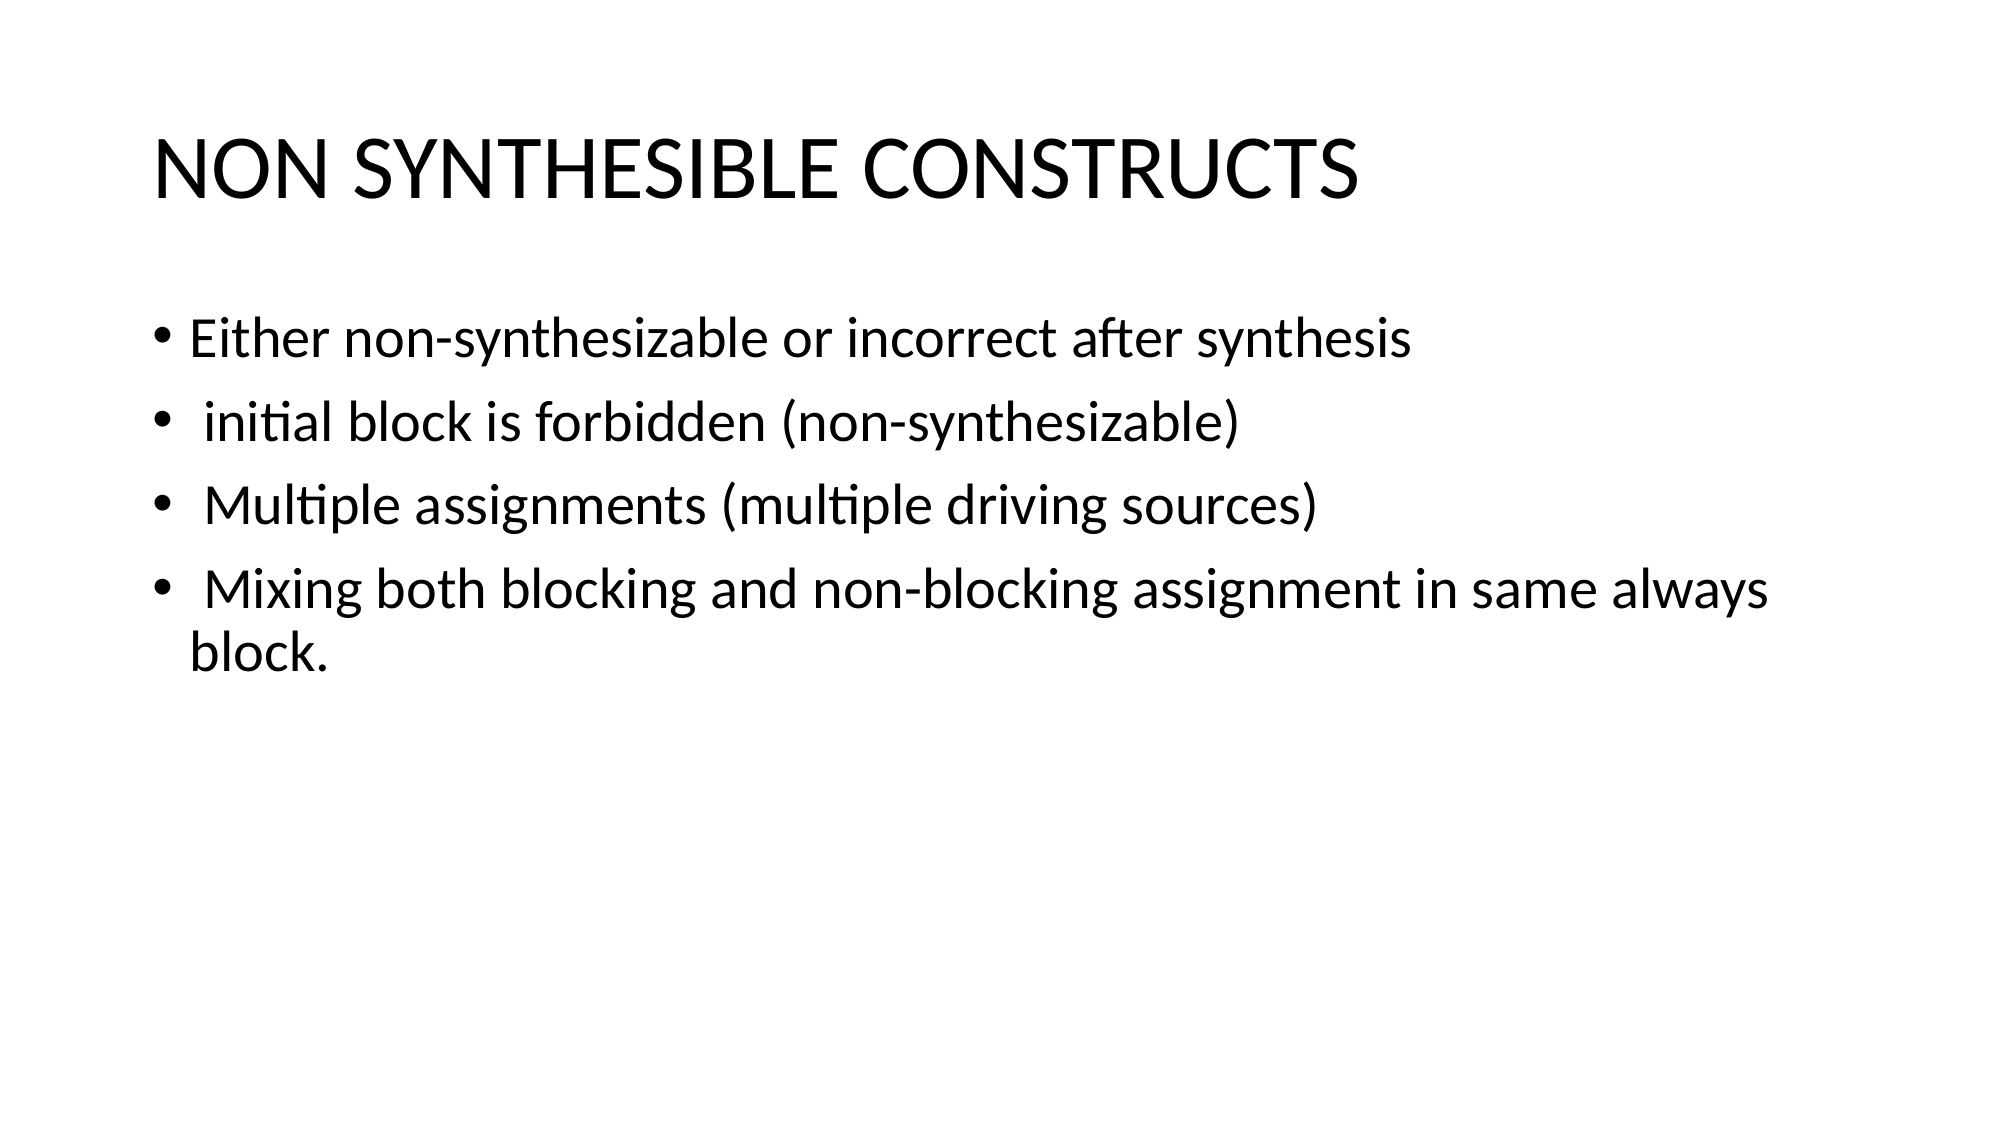

# NON SYNTHESIBLE CONSTRUCTS
Either non-synthesizable or incorrect after synthesis
 initial block is forbidden (non-synthesizable)
 Multiple assignments (multiple driving sources)
 Mixing both blocking and non-blocking assignment in same always block.